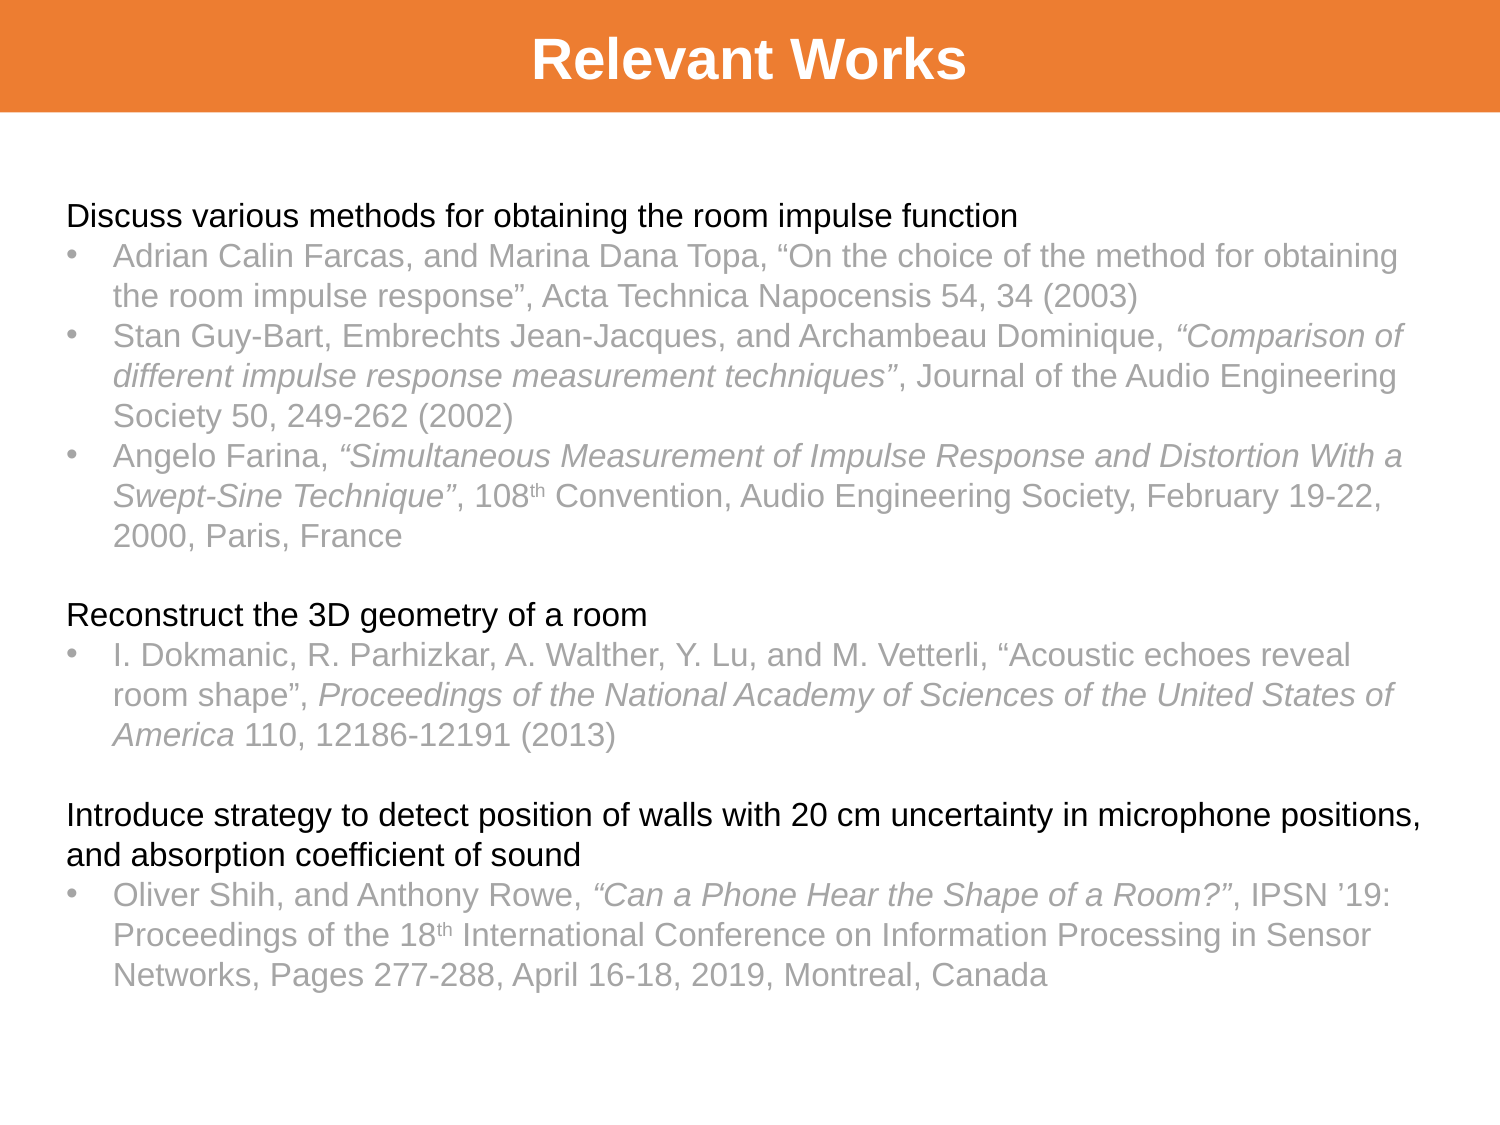

Relevant Works
Discuss various methods for obtaining the room impulse function
Adrian Calin Farcas, and Marina Dana Topa, “On the choice of the method for obtaining the room impulse response”, Acta Technica Napocensis 54, 34 (2003)
Stan Guy-Bart, Embrechts Jean-Jacques, and Archambeau Dominique, “Comparison of different impulse response measurement techniques”, Journal of the Audio Engineering Society 50, 249-262 (2002)
Angelo Farina, “Simultaneous Measurement of Impulse Response and Distortion With a Swept-Sine Technique”, 108th Convention, Audio Engineering Society, February 19-22, 2000, Paris, France

Reconstruct the 3D geometry of a room
I. Dokmanic, R. Parhizkar, A. Walther, Y. Lu, and M. Vetterli, “Acoustic echoes reveal room shape”, Proceedings of the National Academy of Sciences of the United States of America 110, 12186-12191 (2013)

Introduce strategy to detect position of walls with 20 cm uncertainty in microphone positions, and absorption coefficient of sound
Oliver Shih, and Anthony Rowe, “Can a Phone Hear the Shape of a Room?”, IPSN ’19: Proceedings of the 18th International Conference on Information Processing in Sensor Networks, Pages 277-288, April 16-18, 2019, Montreal, Canada